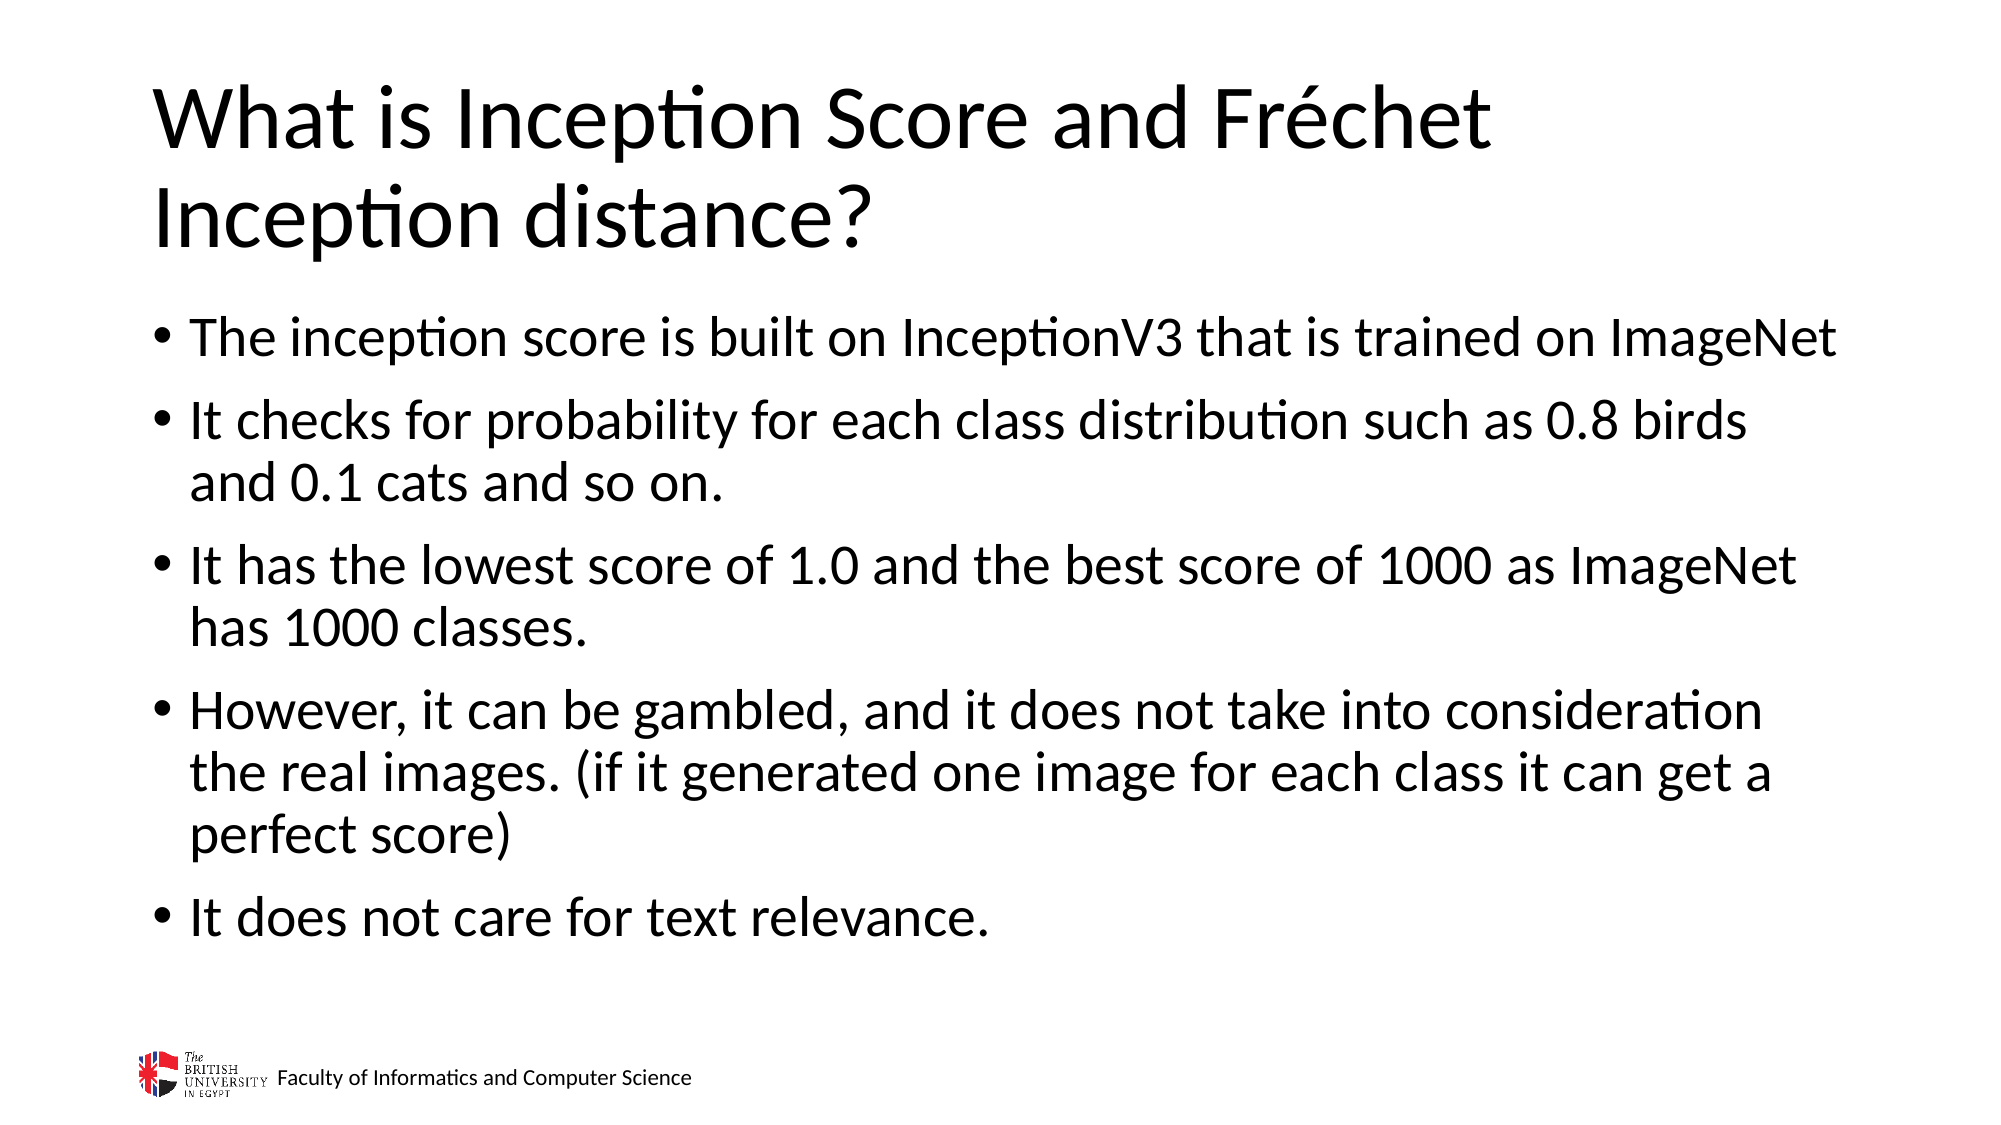

# What is Inception Score and Fréchet Inception distance?
The inception score is built on InceptionV3 that is trained on ImageNet
It checks for probability for each class distribution such as 0.8 birds and 0.1 cats and so on.
It has the lowest score of 1.0 and the best score of 1000 as ImageNet has 1000 classes.
However, it can be gambled, and it does not take into consideration the real images. (if it generated one image for each class it can get a perfect score)
It does not care for text relevance.